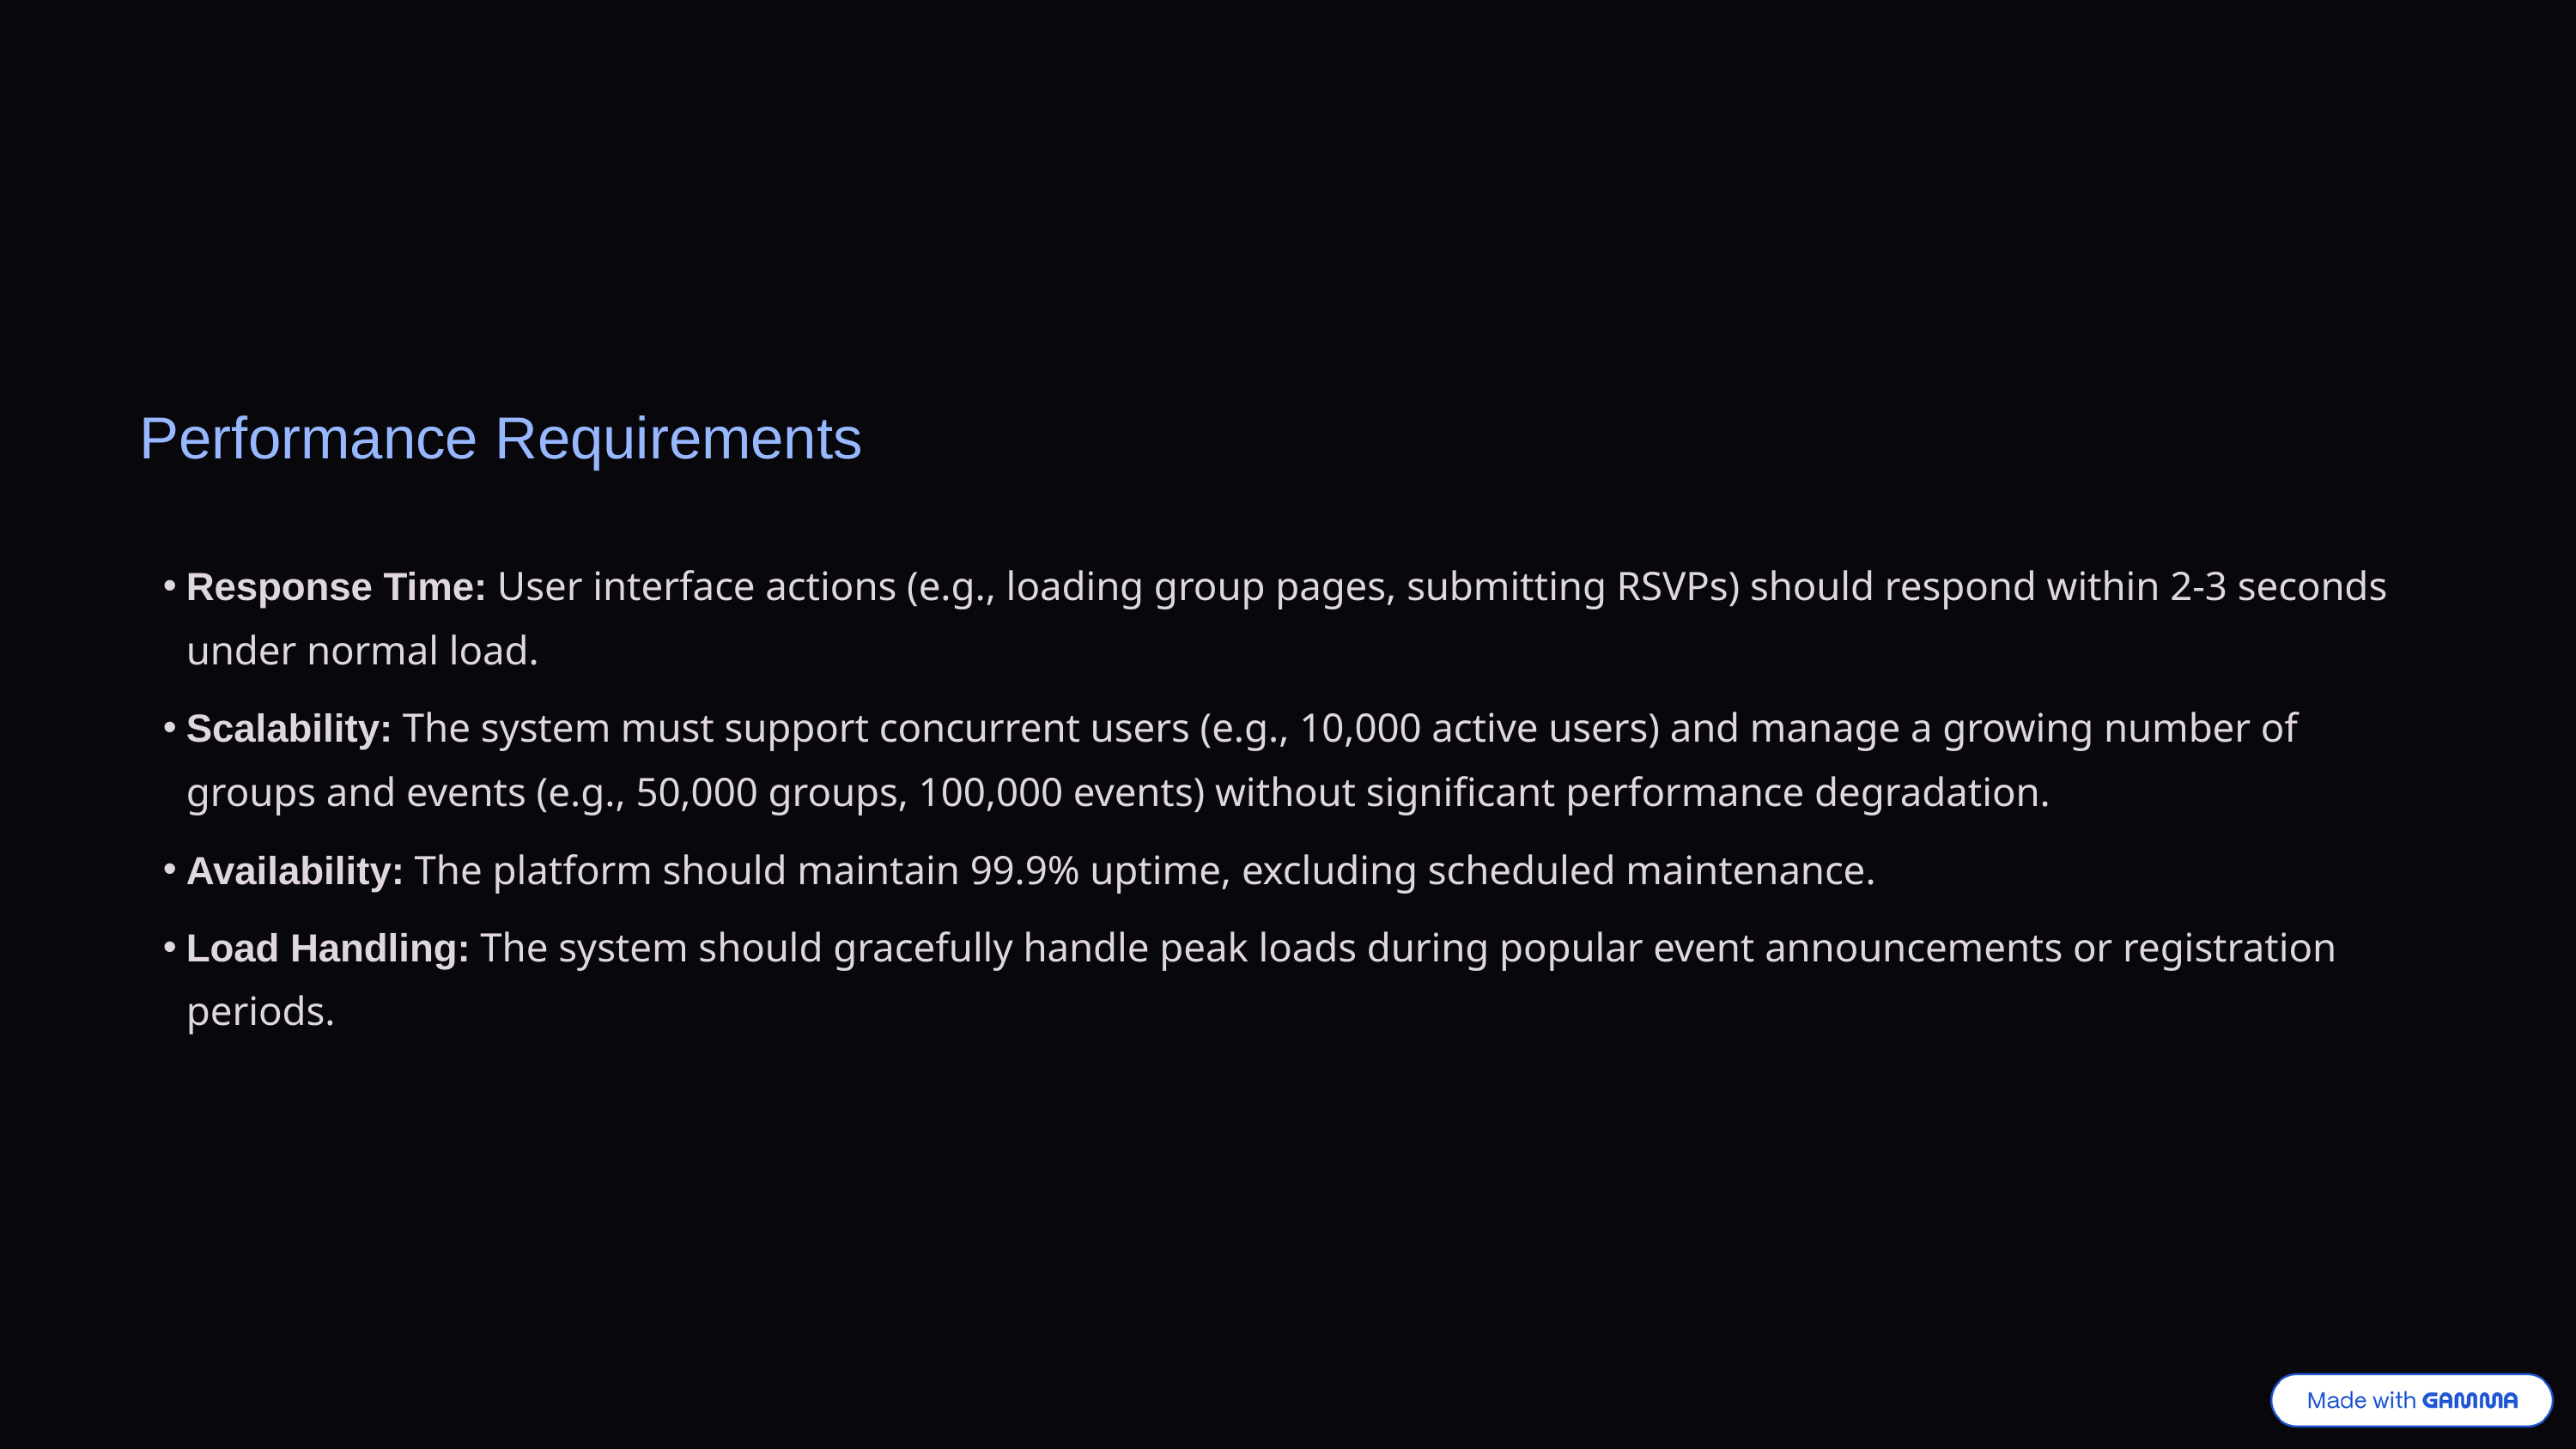

Performance Requirements
Response Time: User interface actions (e.g., loading group pages, submitting RSVPs) should respond within 2-3 seconds under normal load.
Scalability: The system must support concurrent users (e.g., 10,000 active users) and manage a growing number of groups and events (e.g., 50,000 groups, 100,000 events) without significant performance degradation.
Availability: The platform should maintain 99.9% uptime, excluding scheduled maintenance.
Load Handling: The system should gracefully handle peak loads during popular event announcements or registration periods.